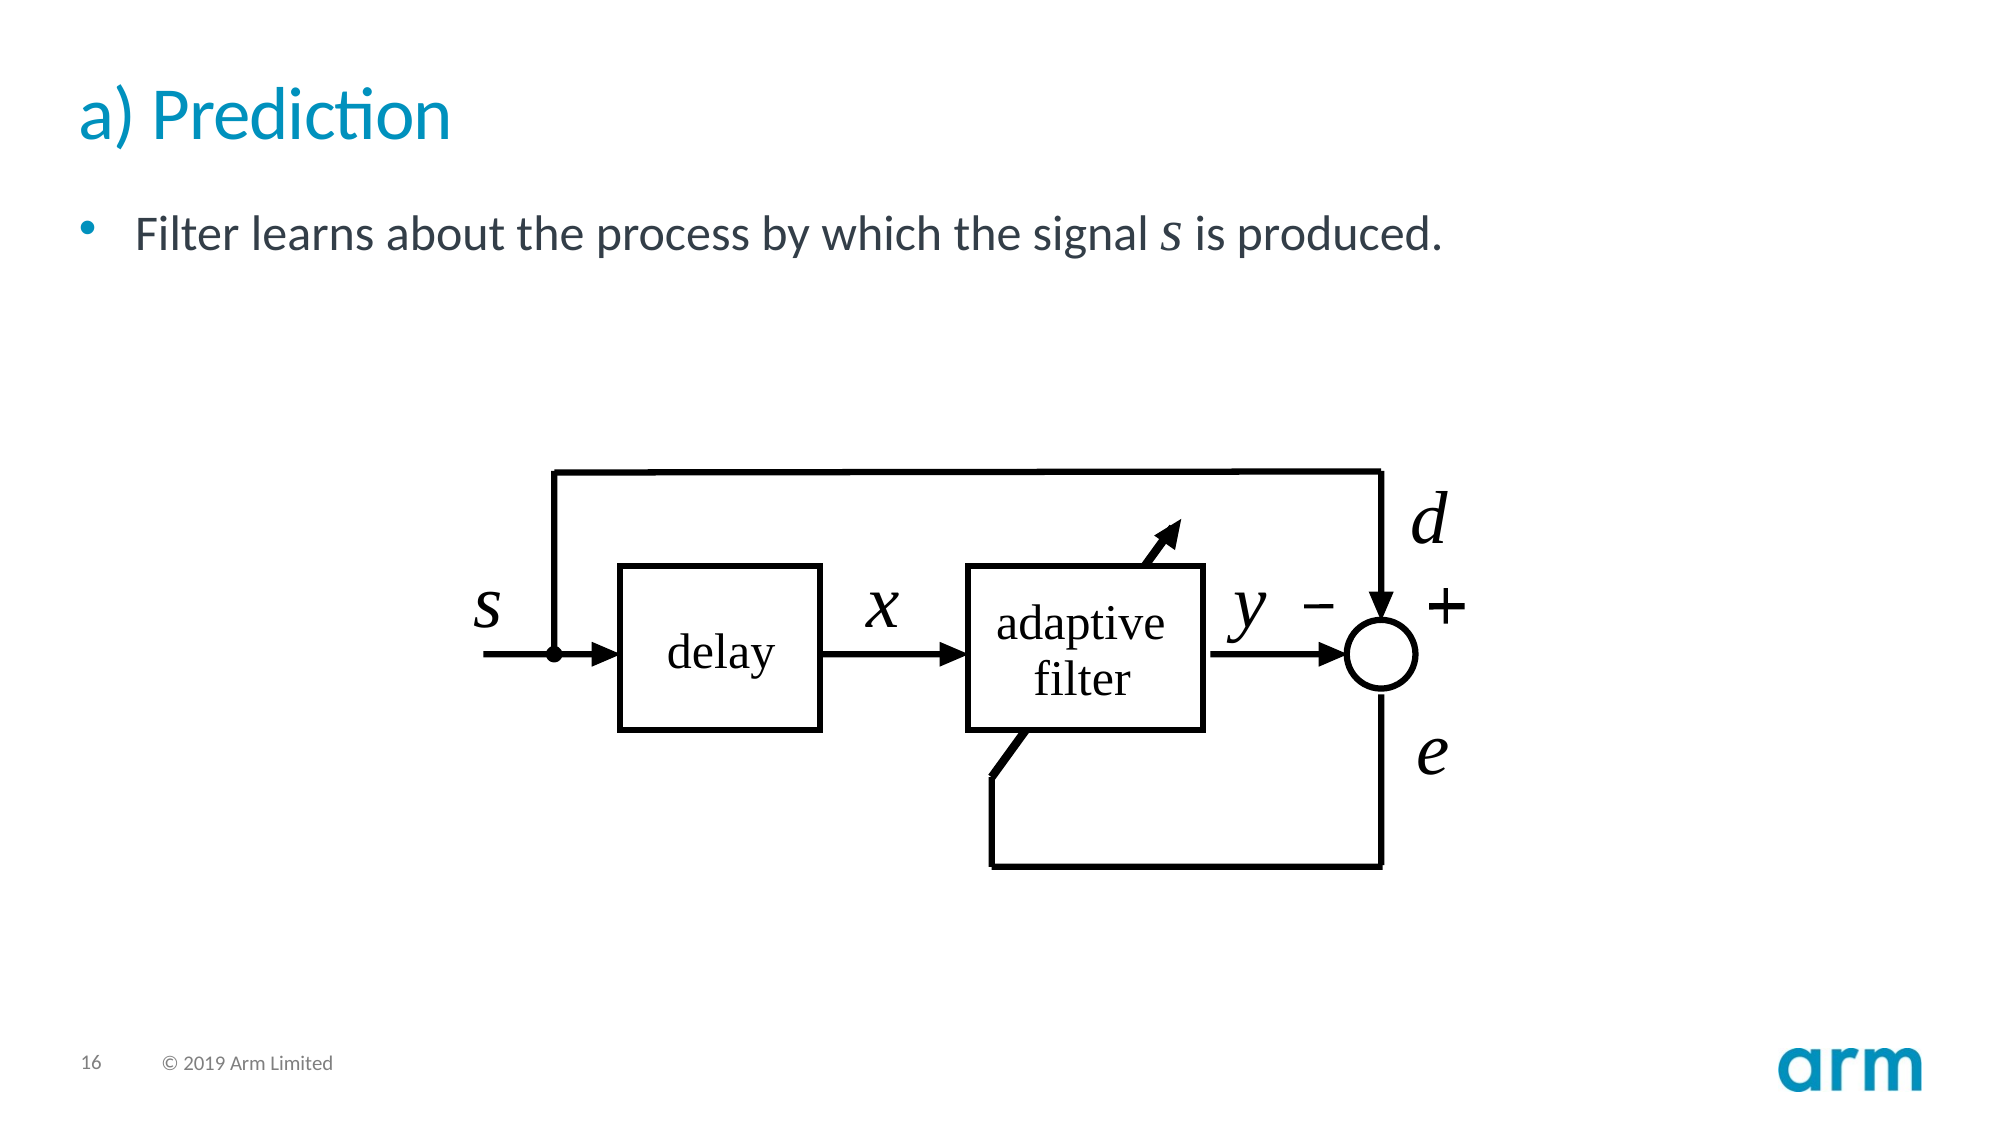

# a) Prediction
Filter learns about the process by which the signal s is produced.

d

s
x
y

adaptive

delay

filter

e